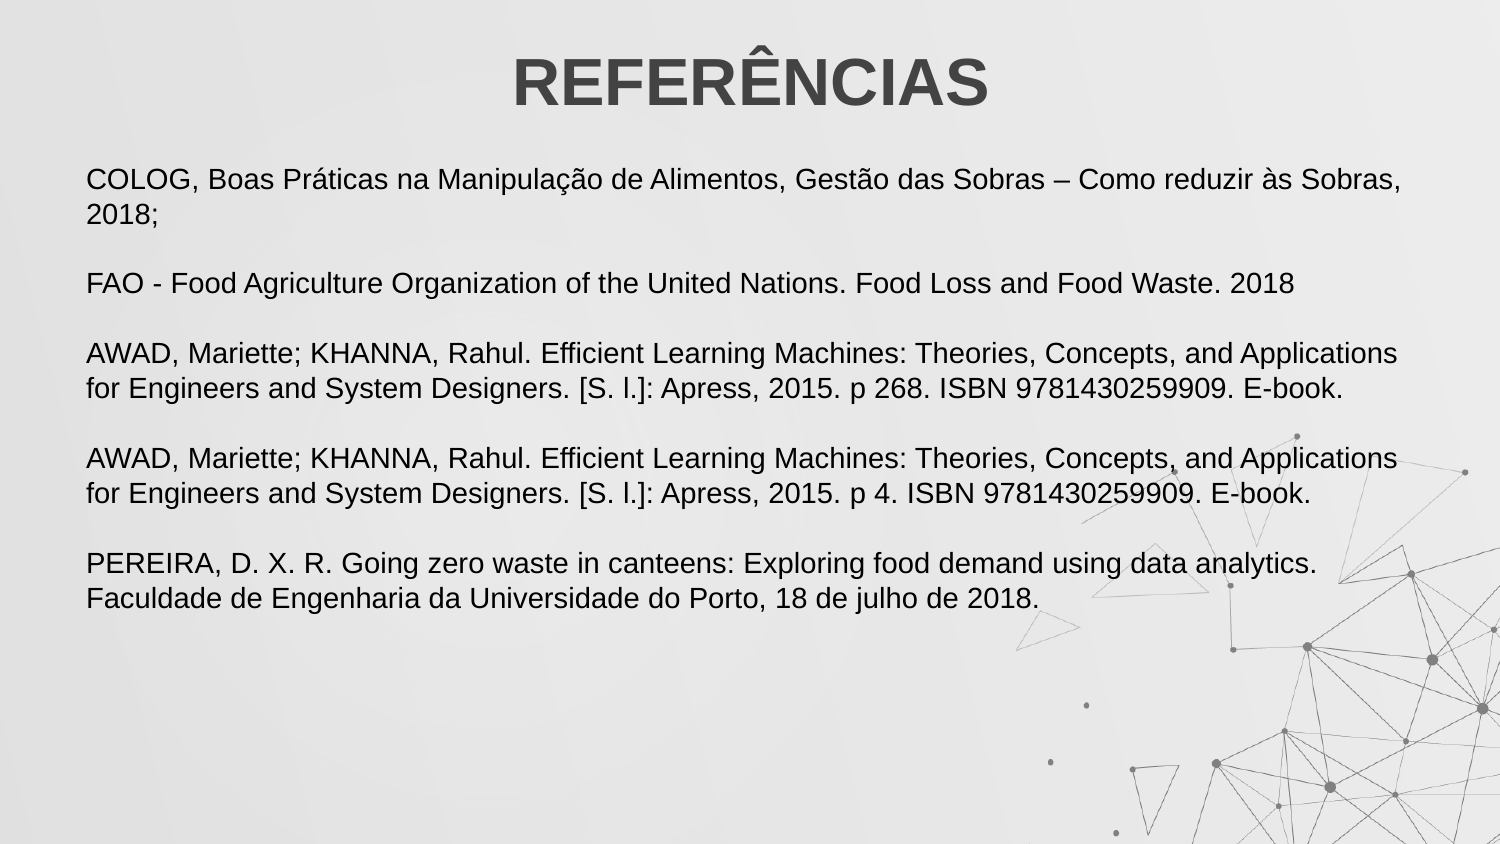

REFERÊNCIAS
COLOG, Boas Práticas na Manipulação de Alimentos, Gestão das Sobras – Como reduzir às Sobras, 2018;

FAO - Food Agriculture Organization of the United Nations. Food Loss and Food Waste. 2018

AWAD, Mariette; KHANNA, Rahul. Efficient Learning Machines: Theories, Concepts, and Applications for Engineers and System Designers. [S. l.]: Apress, 2015. p 268. ISBN 9781430259909. E-book.

AWAD, Mariette; KHANNA, Rahul. Efficient Learning Machines: Theories, Concepts, and Applications for Engineers and System Designers. [S. l.]: Apress, 2015. p 4. ISBN 9781430259909. E-book.

PEREIRA, D. X. R. Going zero waste in canteens: Exploring food demand using data analytics. Faculdade de Engenharia da Universidade do Porto, 18 de julho de 2018.